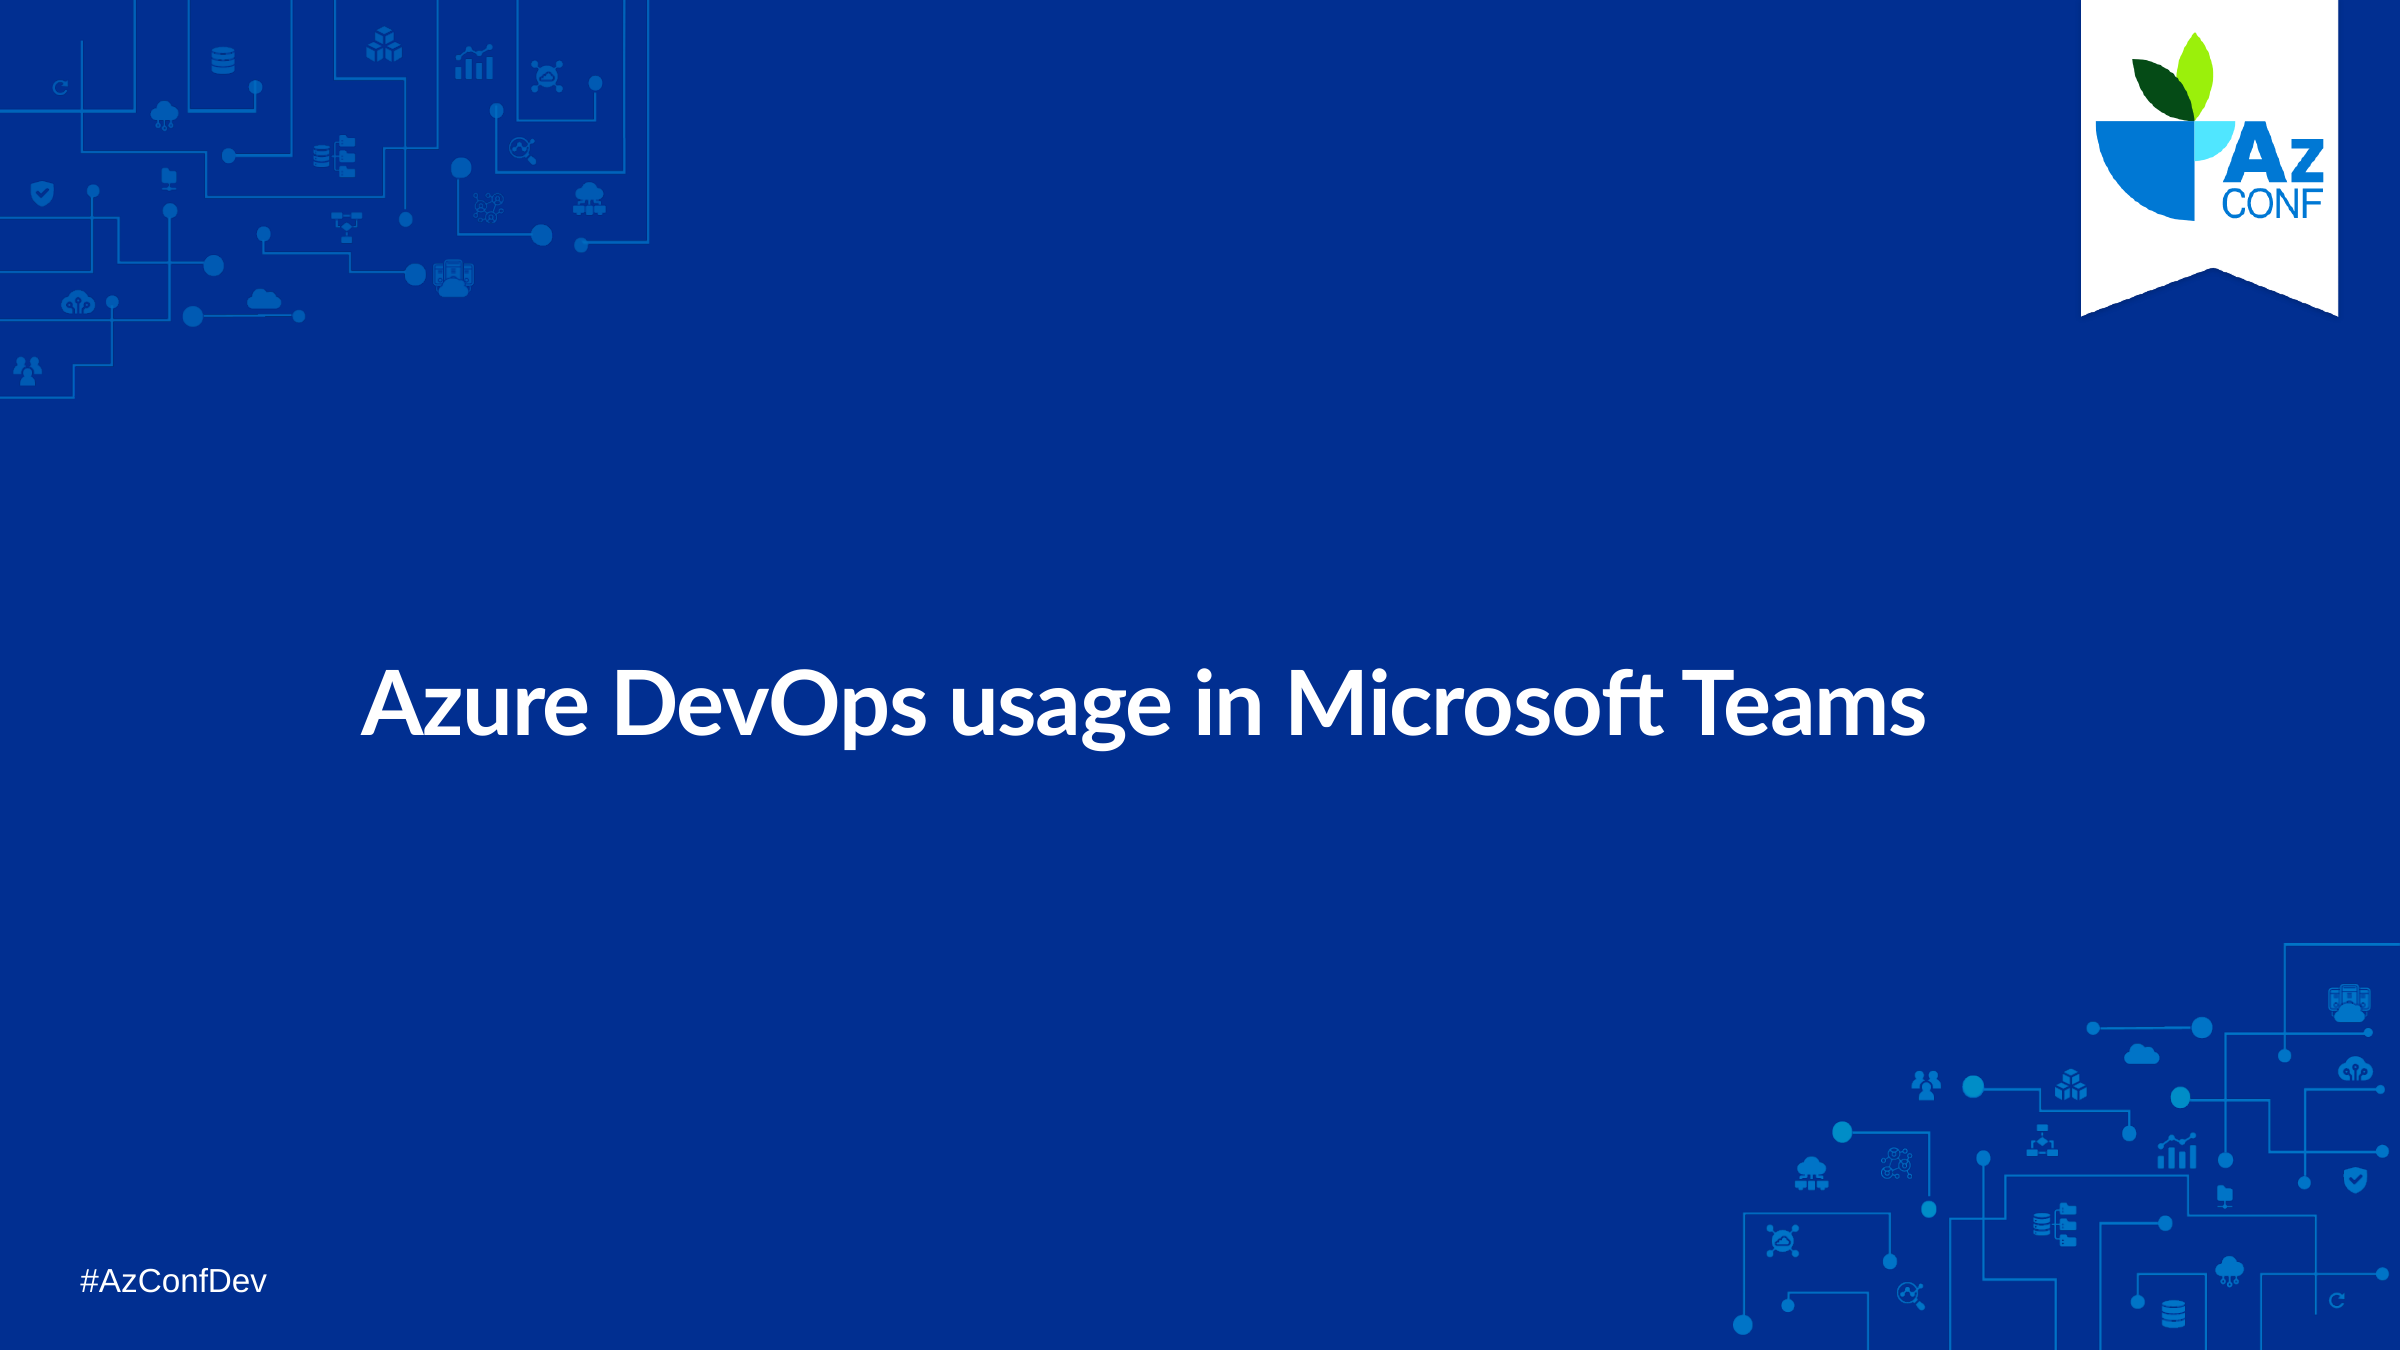

# Azure DevOps usage in Microsoft Teams